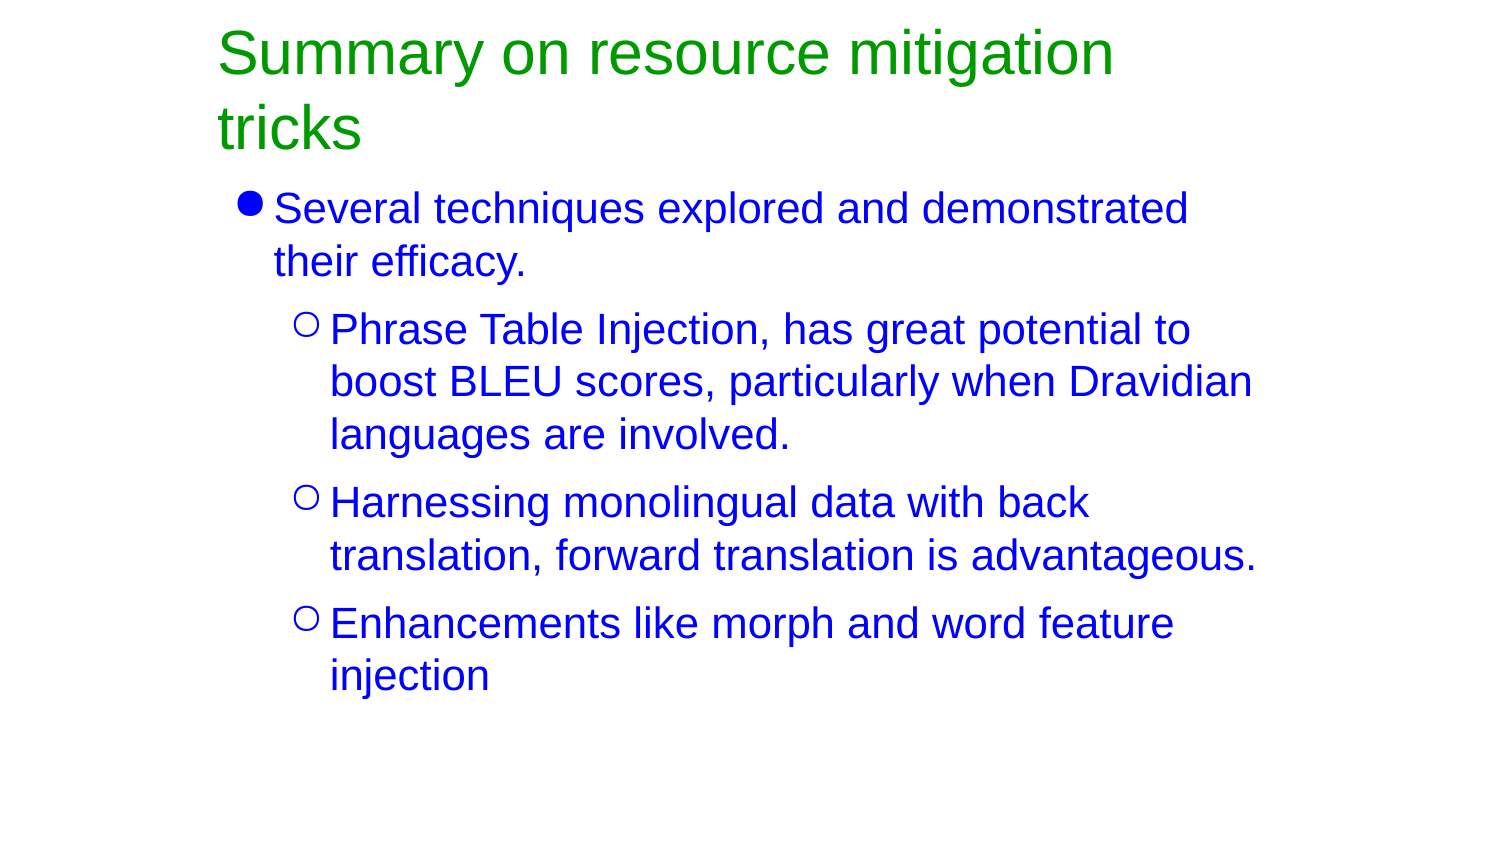

# Summary on resource mitigation tricks
Several techniques explored and demonstrated their efficacy.
Phrase Table Injection, has great potential to boost BLEU scores, particularly when Dravidian languages are involved.
Harnessing monolingual data with back translation, forward translation is advantageous.
Enhancements like morph and word feature injection